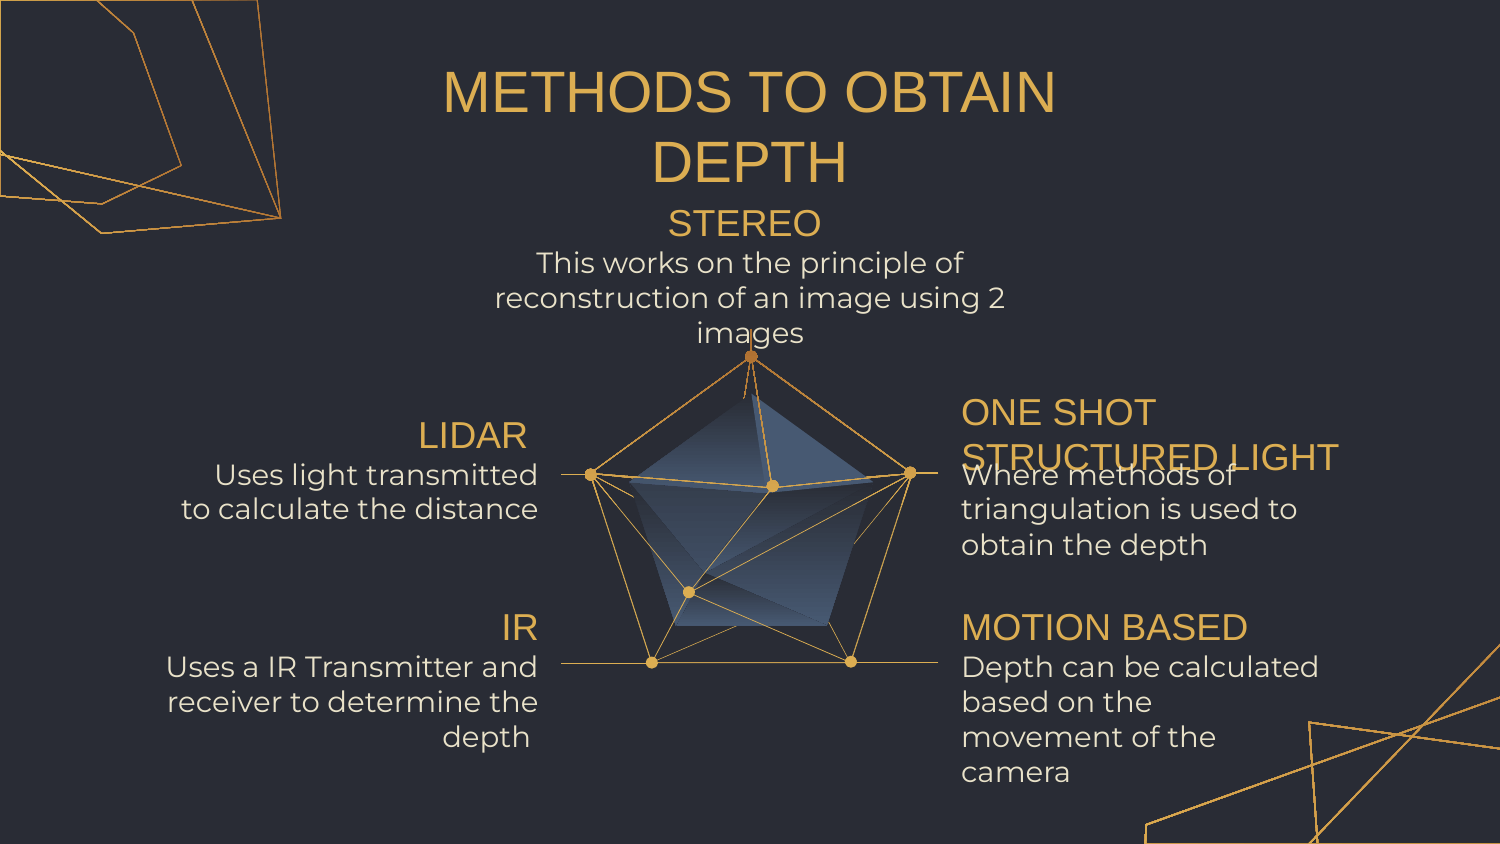

# METHODS TO OBTAIN DEPTH
STEREO
This works on the principle of reconstruction of an image using 2 images

ONE SHOT STRUCTURED LIGHT
LIDAR
Uses light transmitted to calculate the distance
Where methods of triangulation is used to obtain the depth
IR
MOTION BASED
Uses a IR Transmitter and receiver to determine the depth
Depth can be calculated based on the movement of the camera